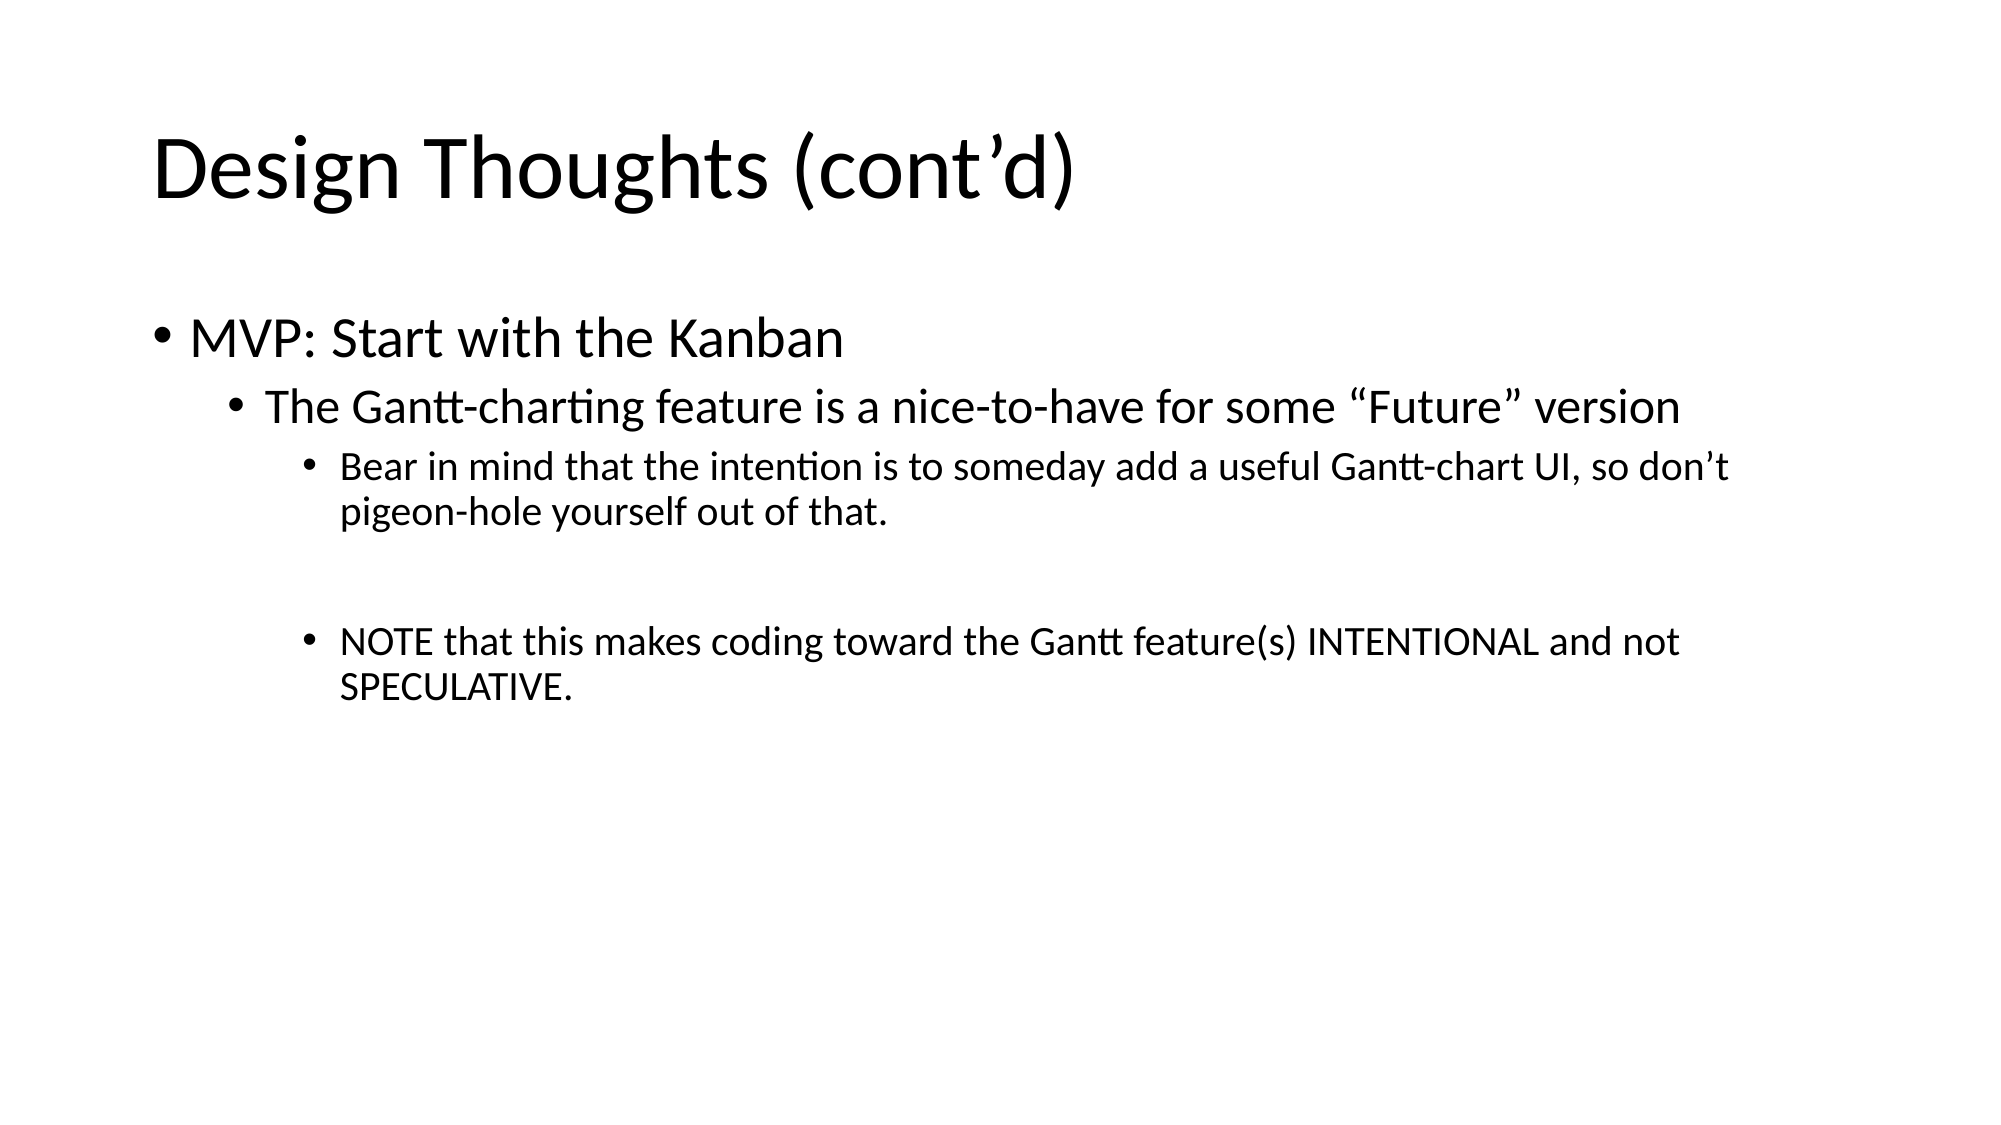

# Design Thoughts (cont’d)
MVP: Start with the Kanban
The Gantt-charting feature is a nice-to-have for some “Future” version
Bear in mind that the intention is to someday add a useful Gantt-chart UI, so don’t pigeon-hole yourself out of that.

NOTE that this makes coding toward the Gantt feature(s) INTENTIONAL and not SPECULATIVE.